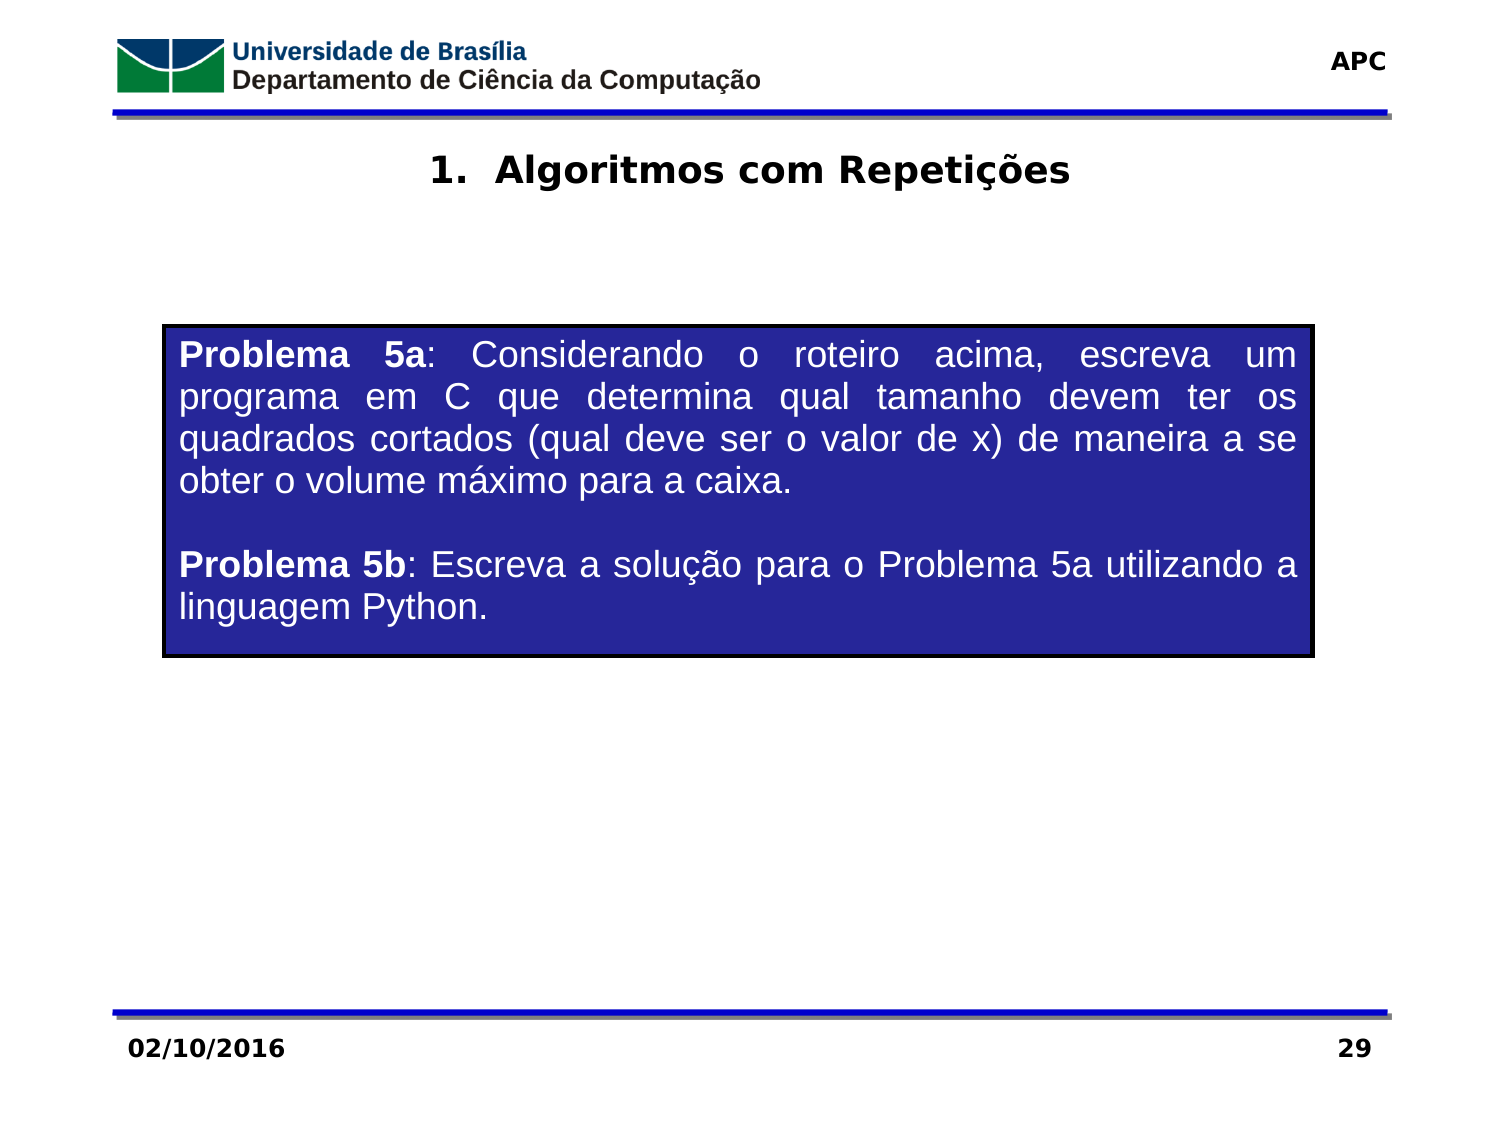

1.  Algoritmos com Repetições

| Problema 5a: Considerando o roteiro acima, escreva um programa em C que determina qual tamanho devem ter os quadrados cortados (qual deve ser o valor de x) de maneira a se obter o volume máximo para a caixa. Problema 5b: Escreva a solução para o Problema 5a utilizando a linguagem Python. |
| --- |
02/10/2016
29